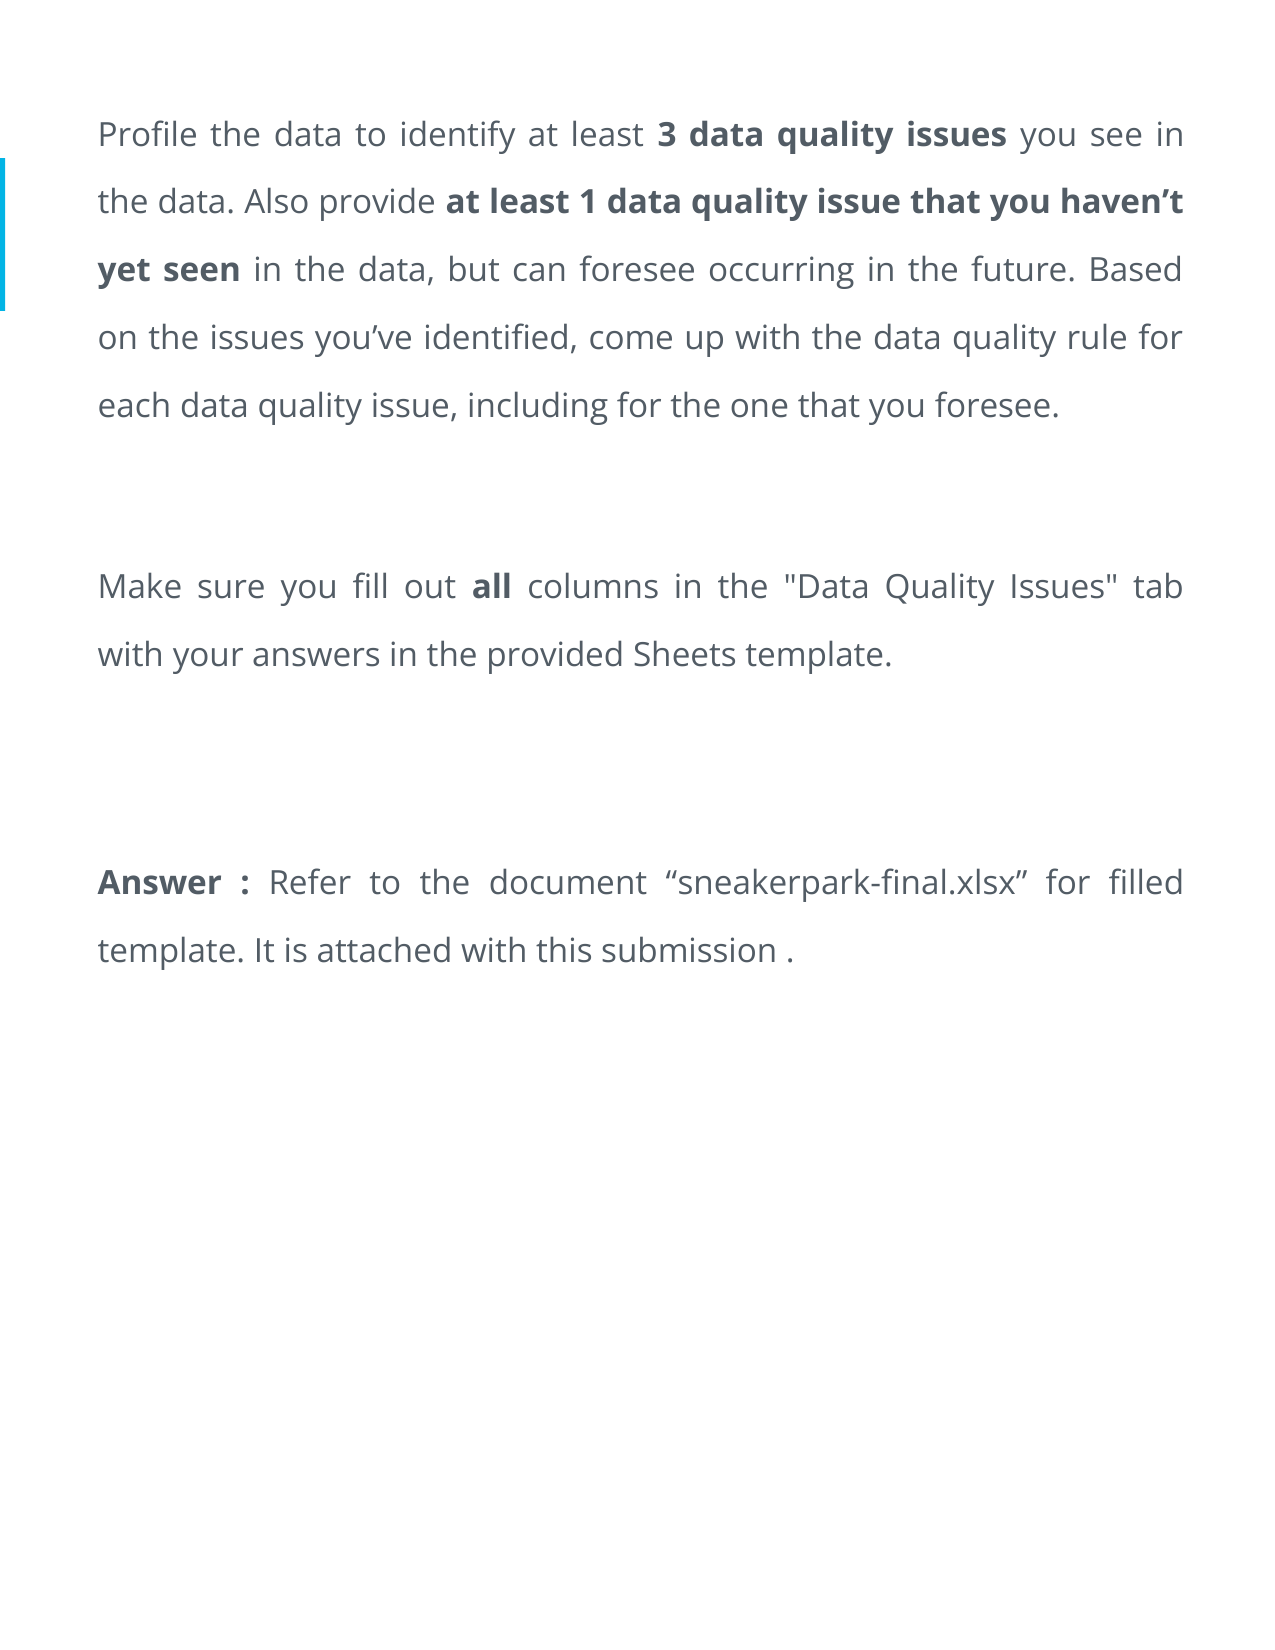

Profile the data to identify at least 3 data quality issues you see in the data. Also provide at least 1 data quality issue that you haven’t yet seen in the data, but can foresee occurring in the future. Based on the issues you’ve identified, come up with the data quality rule for each data quality issue, including for the one that you foresee.

Make sure you fill out all columns in the "Data Quality Issues" tab with your answers in the provided Sheets template.

Answer : Refer to the document “sneakerpark-final.xlsx” for filled template. It is attached with this submission .